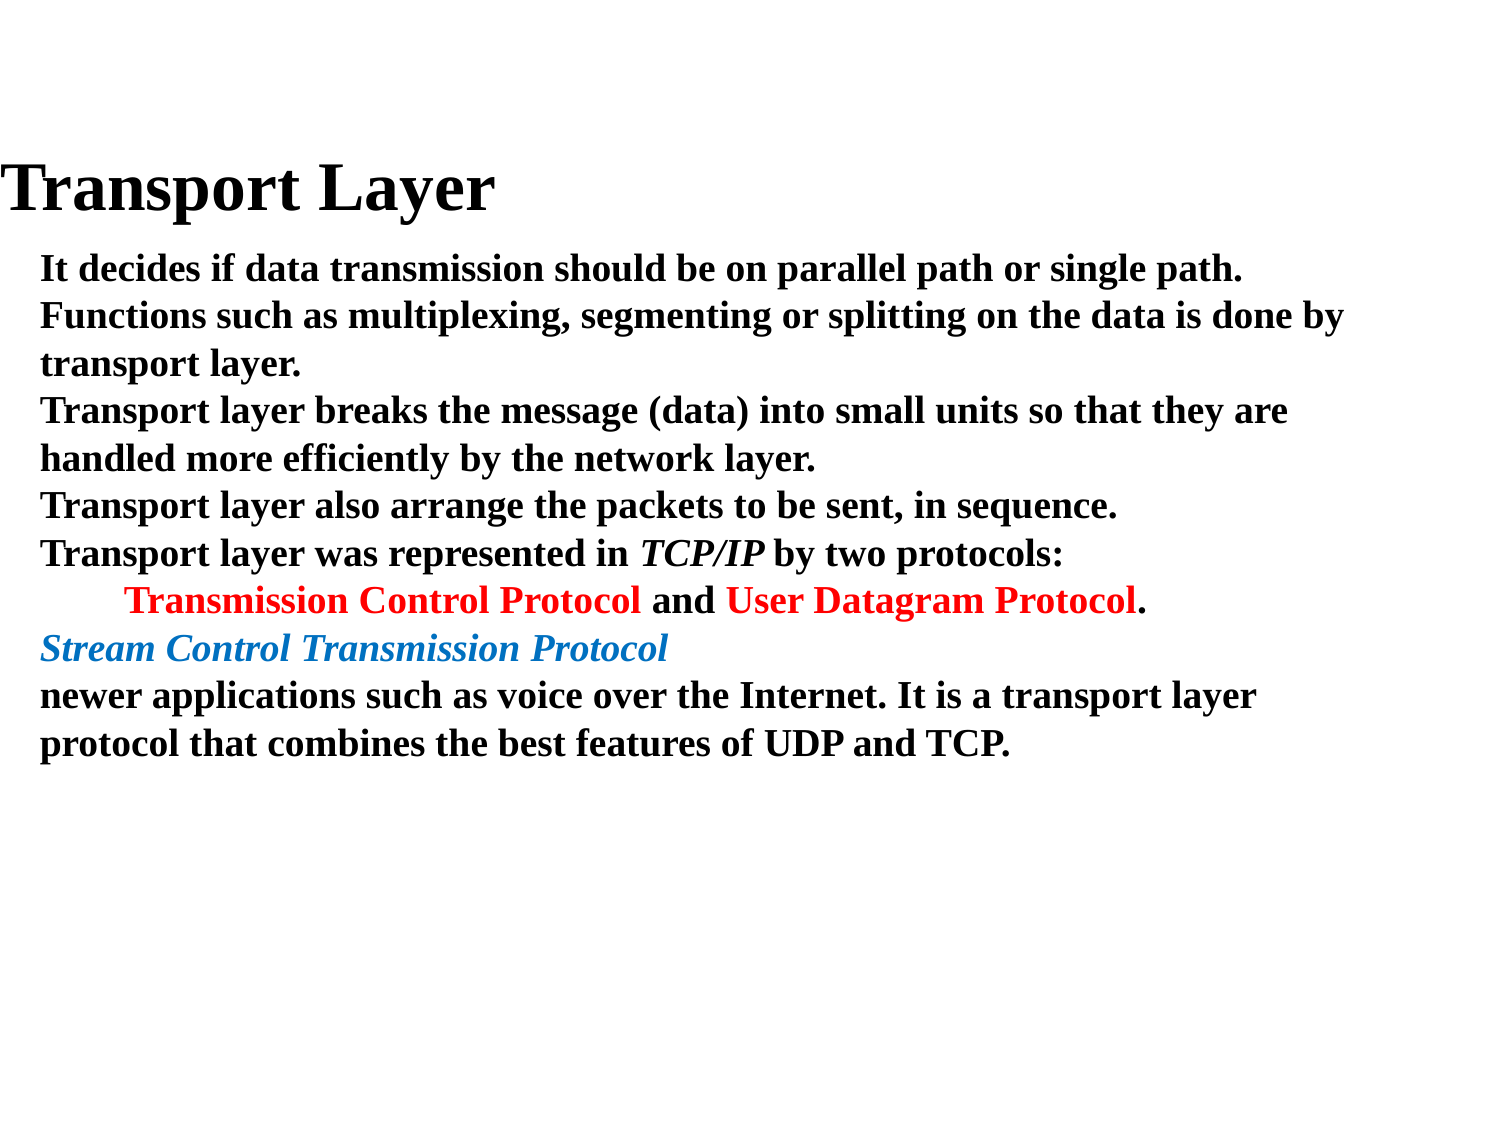

# Transport Layer
It decides if data transmission should be on parallel path or single path.
Functions such as multiplexing, segmenting or splitting on the data is done by transport layer.
Transport layer breaks the message (data) into small units so that they are handled more efficiently by the network layer.
Transport layer also arrange the packets to be sent, in sequence.
Transport layer was represented in TCP/IP by two protocols:
		Transmission Control Protocol and User Datagram Protocol.
Stream Control Transmission Protocol
newer applications such as voice over the Internet. It is a transport layer protocol that combines the best features of UDP and TCP.